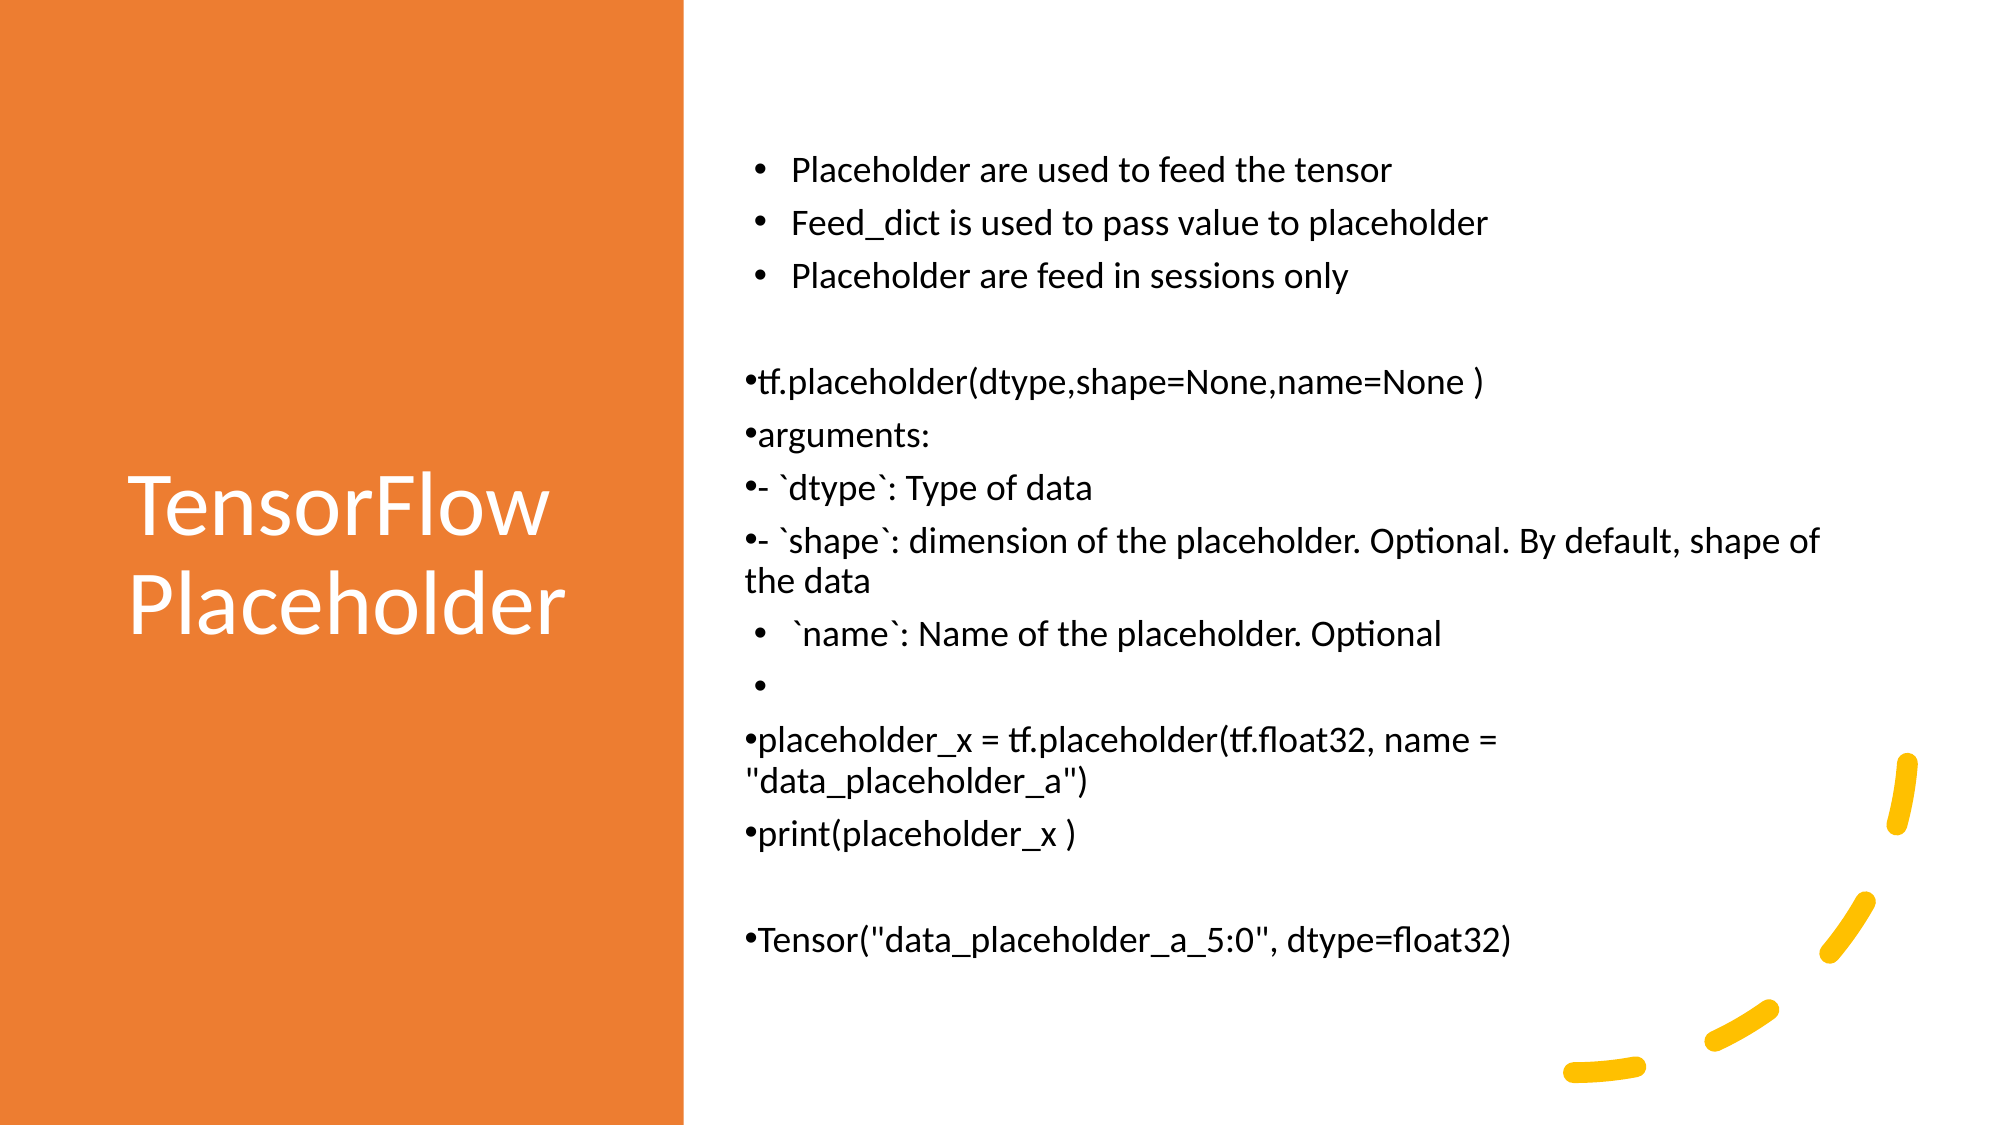

# TensorFlow Placeholder
Placeholder are used to feed the tensor
Feed_dict is used to pass value to placeholder
Placeholder are feed in sessions only

tf.placeholder(dtype,shape=None,name=None )
arguments:
- `dtype`: Type of data
- `shape`: dimension of the placeholder. Optional. By default, shape of the data
`name`: Name of the placeholder. Optional

placeholder_x = tf.placeholder(tf.float32, name = "data_placeholder_a")
print(placeholder_x )

Tensor("data_placeholder_a_5:0", dtype=float32)